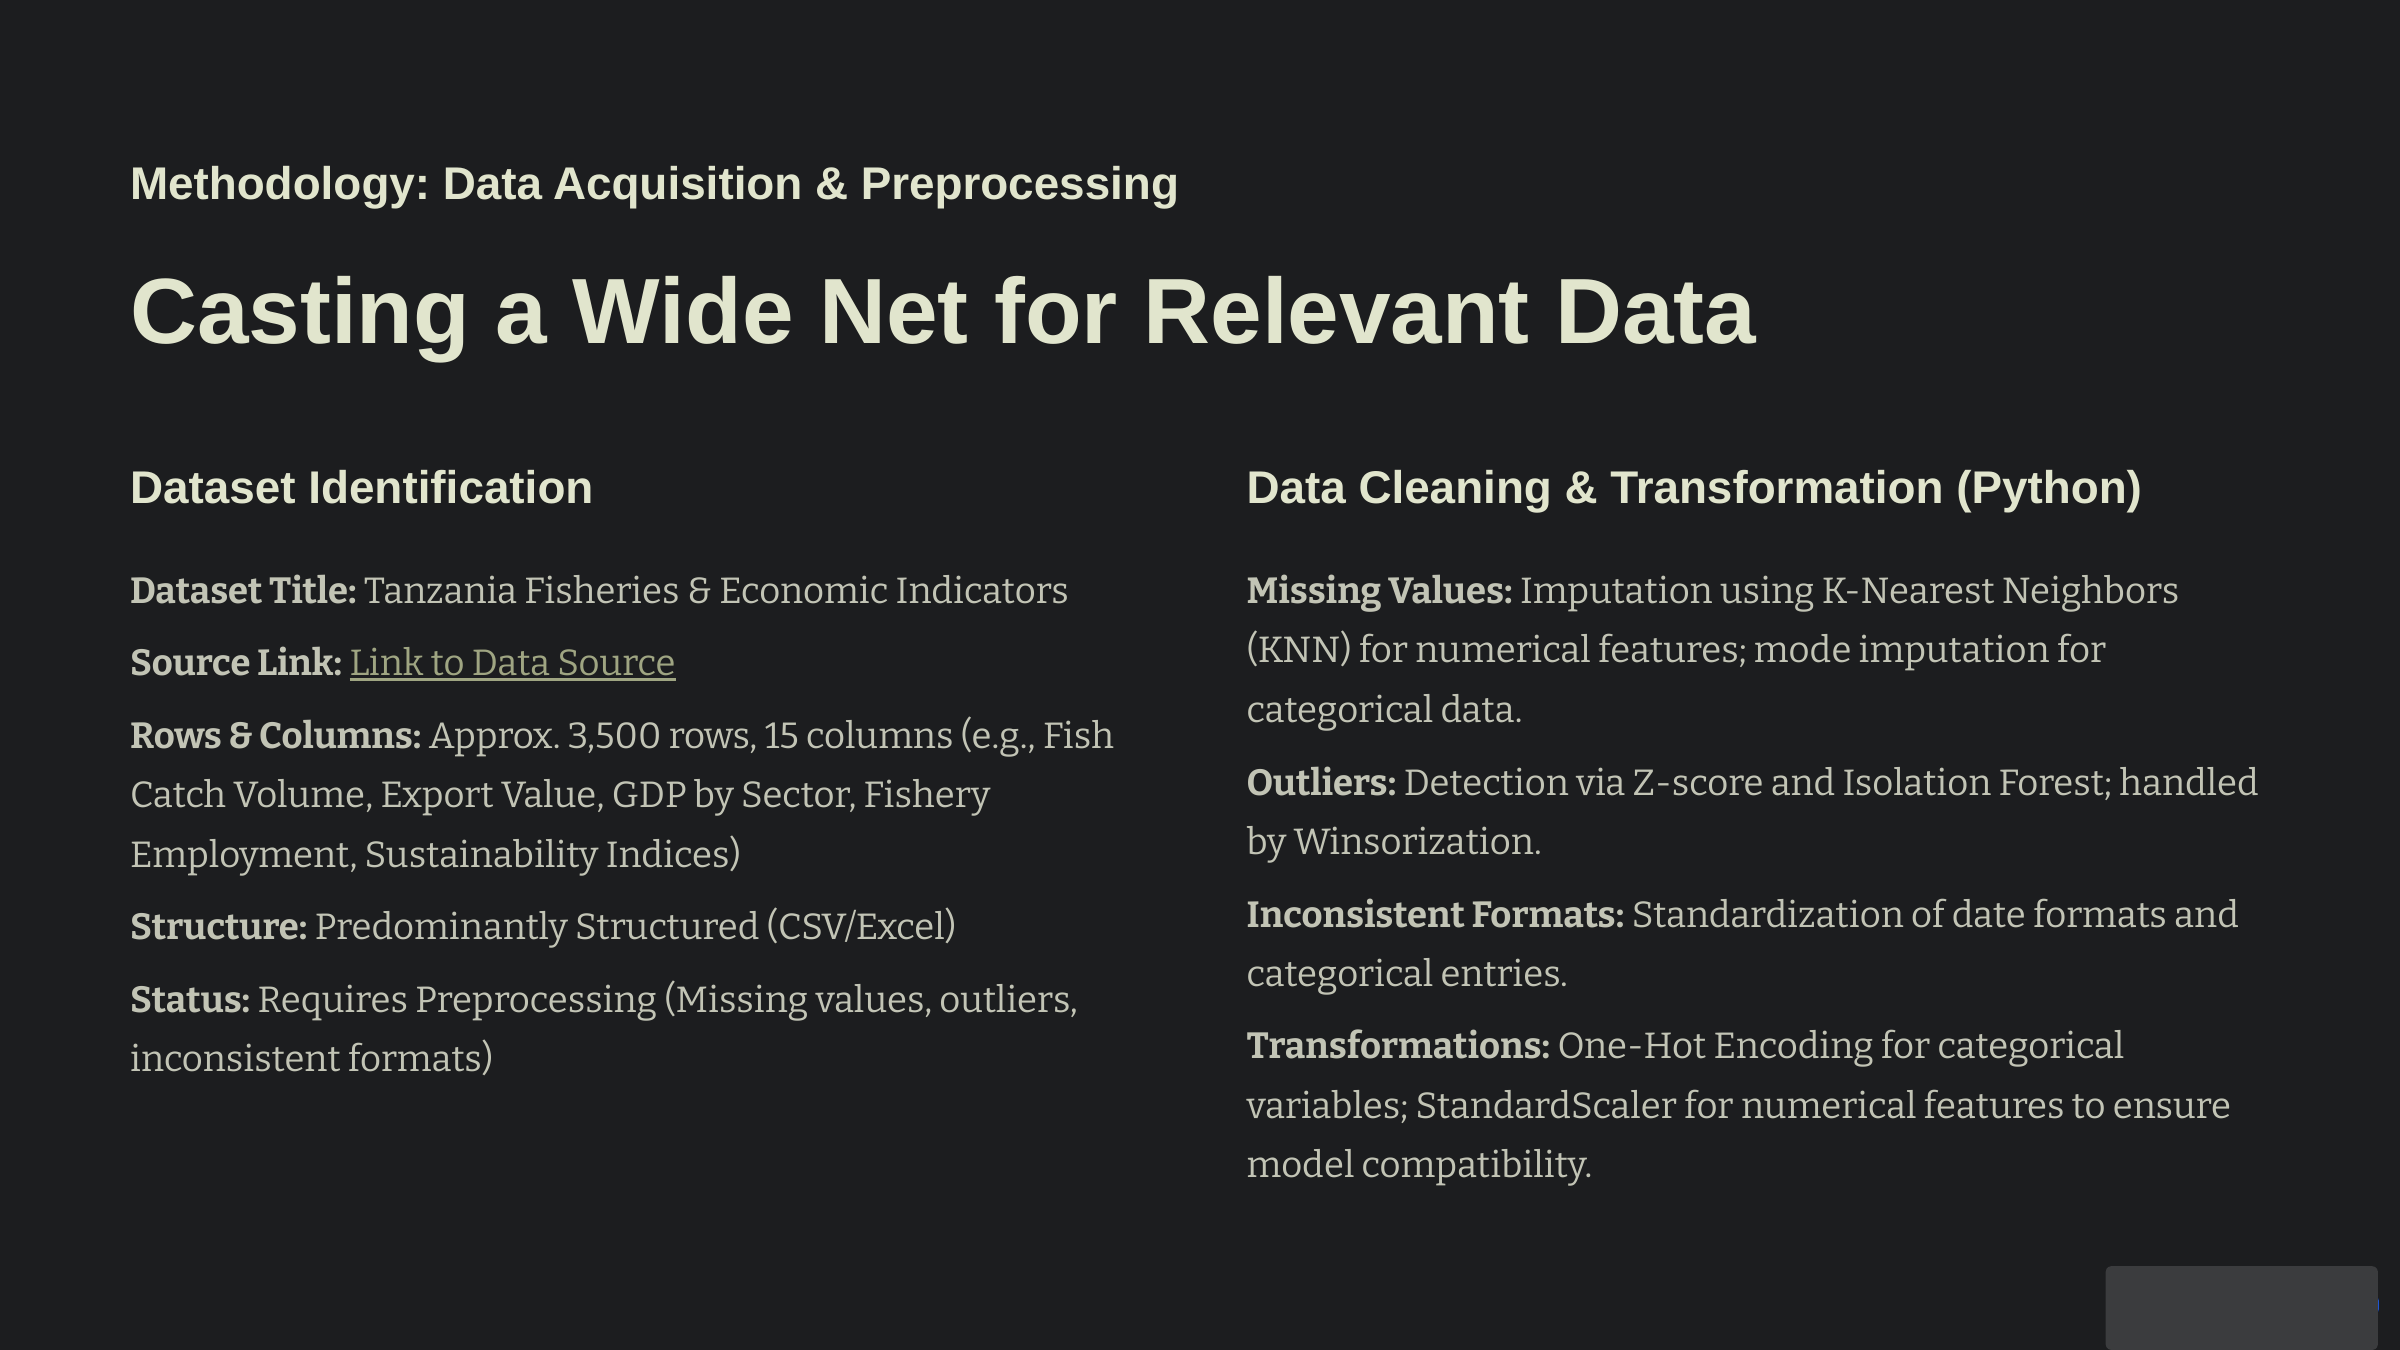

Methodology: Data Acquisition & Preprocessing
Casting a Wide Net for Relevant Data
Dataset Identification
Data Cleaning & Transformation (Python)
Dataset Title: Tanzania Fisheries & Economic Indicators
Missing Values: Imputation using K-Nearest Neighbors (KNN) for numerical features; mode imputation for categorical data.
Source Link: Link to Data Source
Rows & Columns: Approx. 3,500 rows, 15 columns (e.g., Fish Catch Volume, Export Value, GDP by Sector, Fishery Employment, Sustainability Indices)
Outliers: Detection via Z-score and Isolation Forest; handled by Winsorization.
Inconsistent Formats: Standardization of date formats and categorical entries.
Structure: Predominantly Structured (CSV/Excel)
Status: Requires Preprocessing (Missing values, outliers, inconsistent formats)
Transformations: One-Hot Encoding for categorical variables; StandardScaler for numerical features to ensure model compatibility.